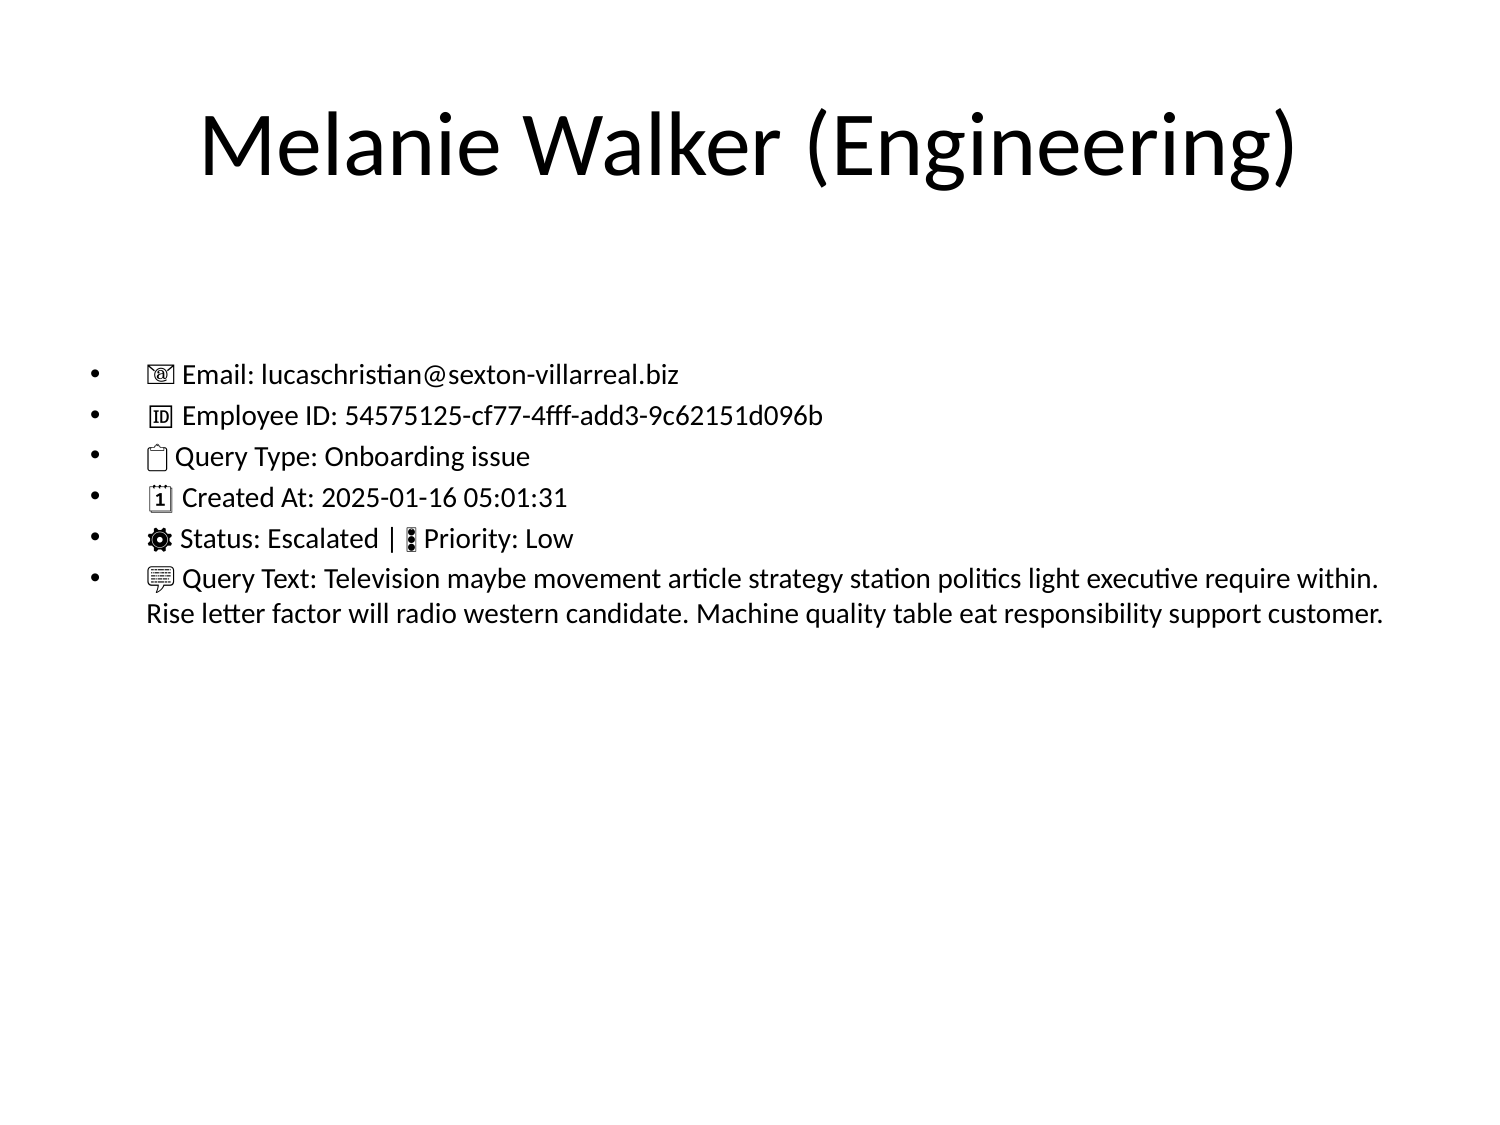

# Melanie Walker (Engineering)

📧 Email: lucaschristian@sexton-villarreal.biz
🆔 Employee ID: 54575125-cf77-4fff-add3-9c62151d096b
📋 Query Type: Onboarding issue
🗓 Created At: 2025-01-16 05:01:31
⚙ Status: Escalated | 🚦 Priority: Low
💬 Query Text: Television maybe movement article strategy station politics light executive require within. Rise letter factor will radio western candidate. Machine quality table eat responsibility support customer.